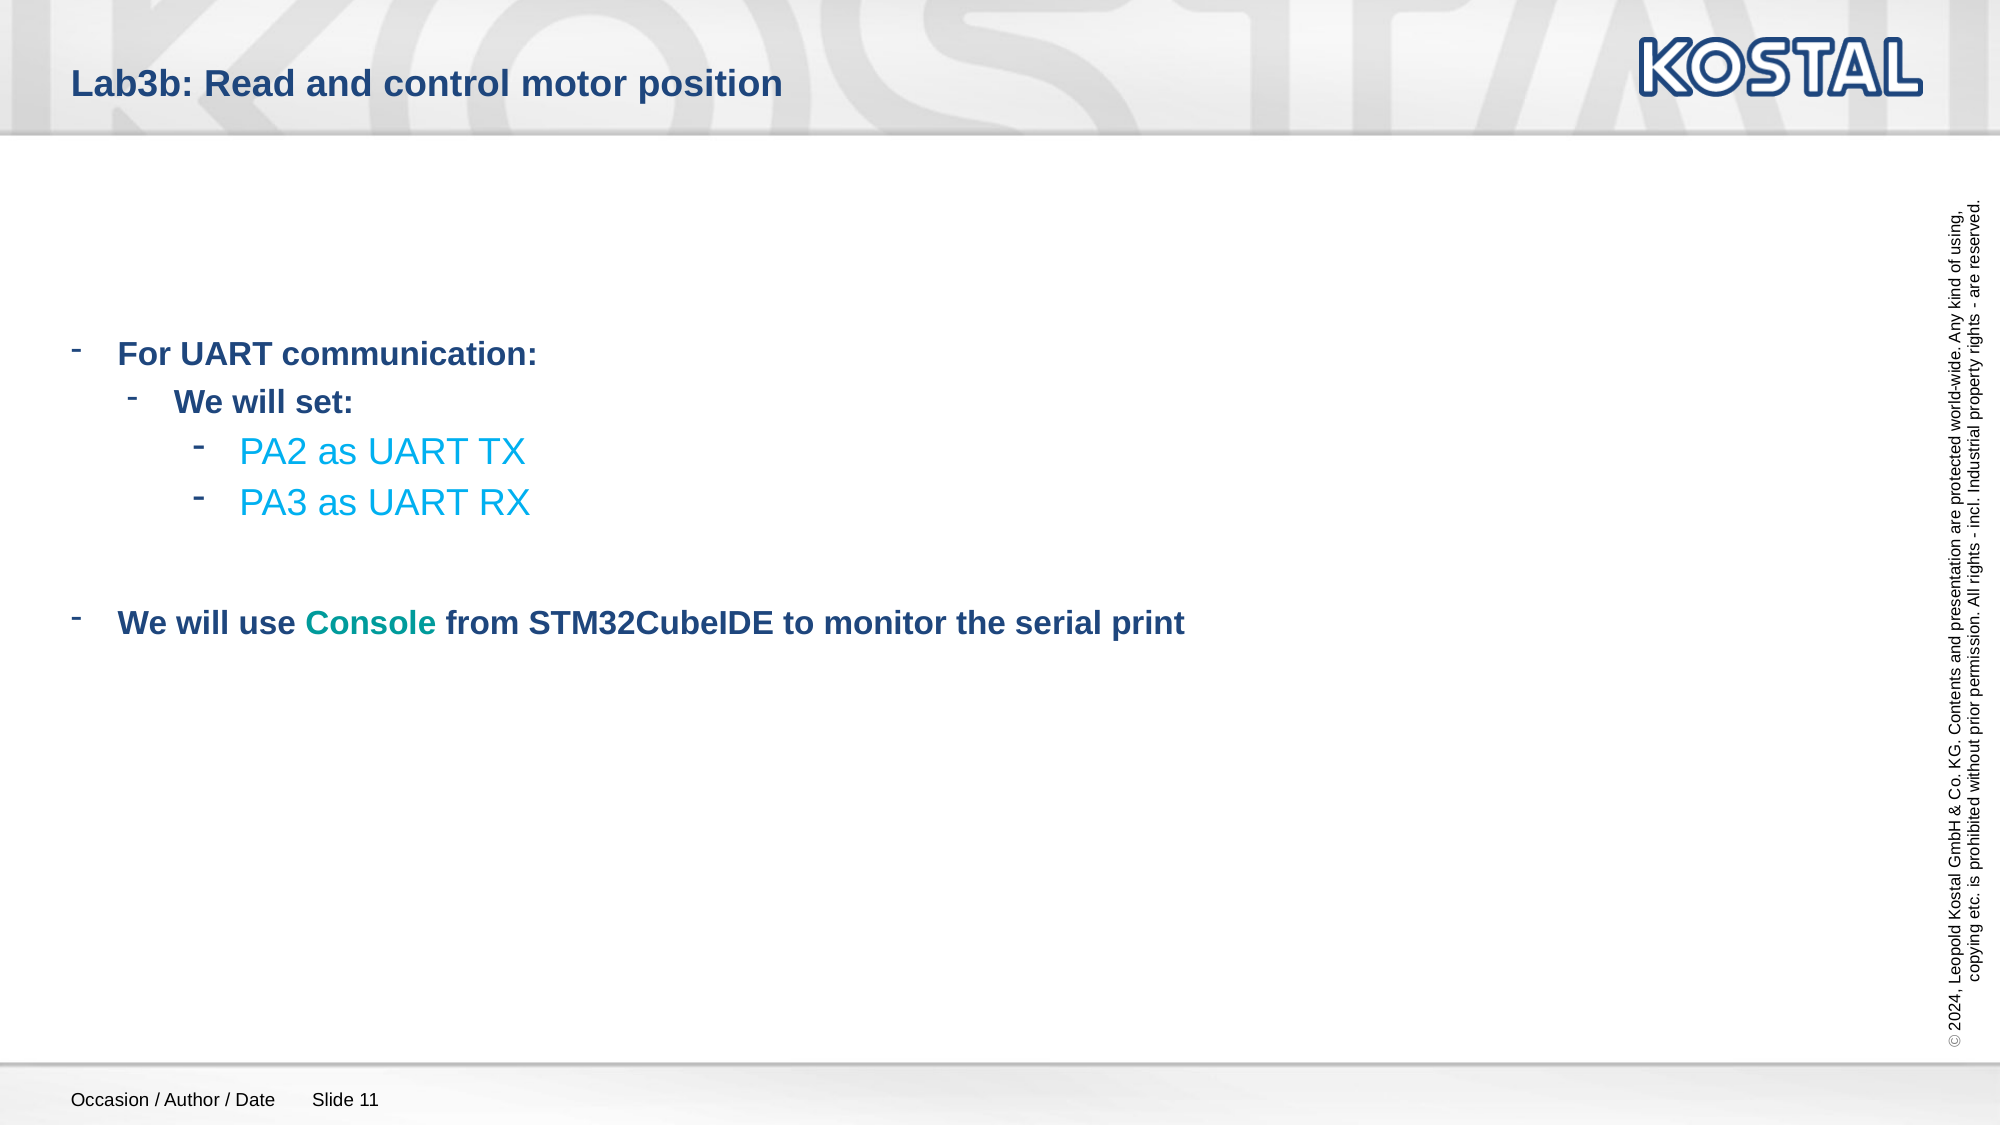

# Lab3b: Read and control motor position

For UART communication:
We will set:
PA2 as UART TX
PA3 as UART RX

We will use Console from STM32CubeIDE to monitor the serial print